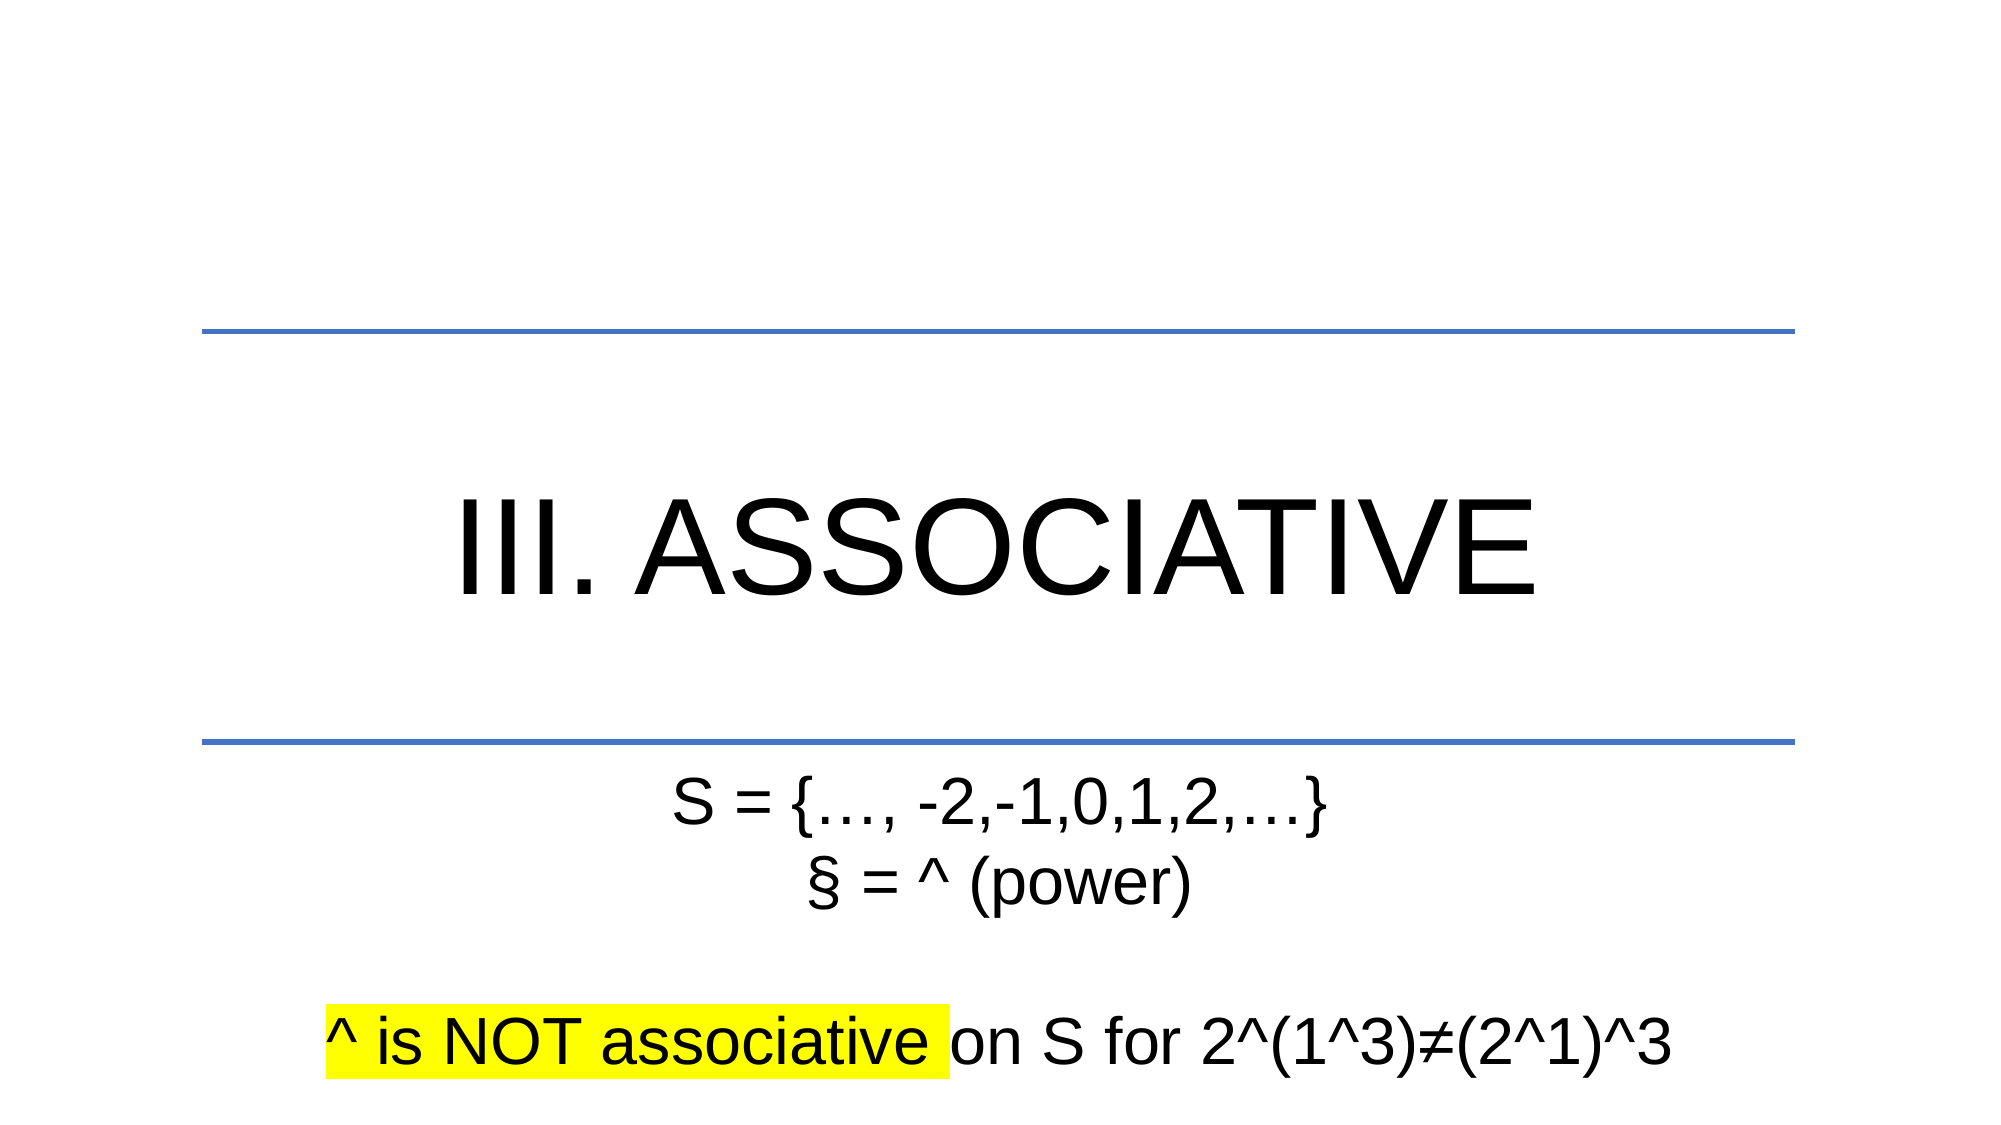

III. Associative
S = {…, -2,-1,0,1,2,…}
§ = ^ (power)

^ is NOT associative on S for 2^(1^3)≠(2^1)^3